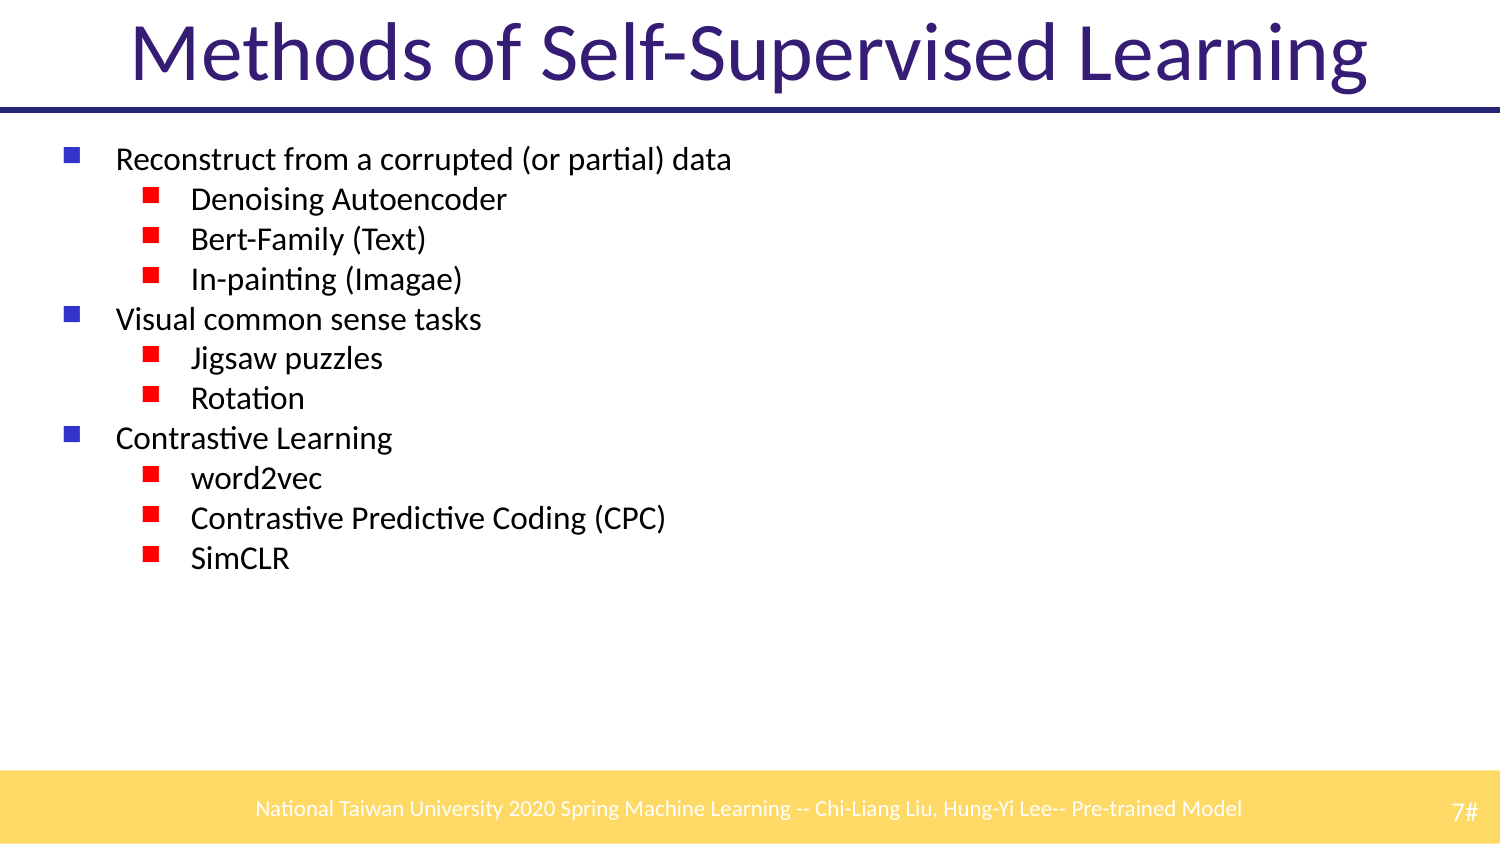

# Methods of Self-Supervised Learning
Reconstruct from a corrupted (or partial) data
Denoising Autoencoder
Bert-Family (Text)
In-painting (Imagae)
Visual common sense tasks
Jigsaw puzzles
Rotation
Contrastive Learning
word2vec
Contrastive Predictive Coding (CPC)
SimCLR
7#